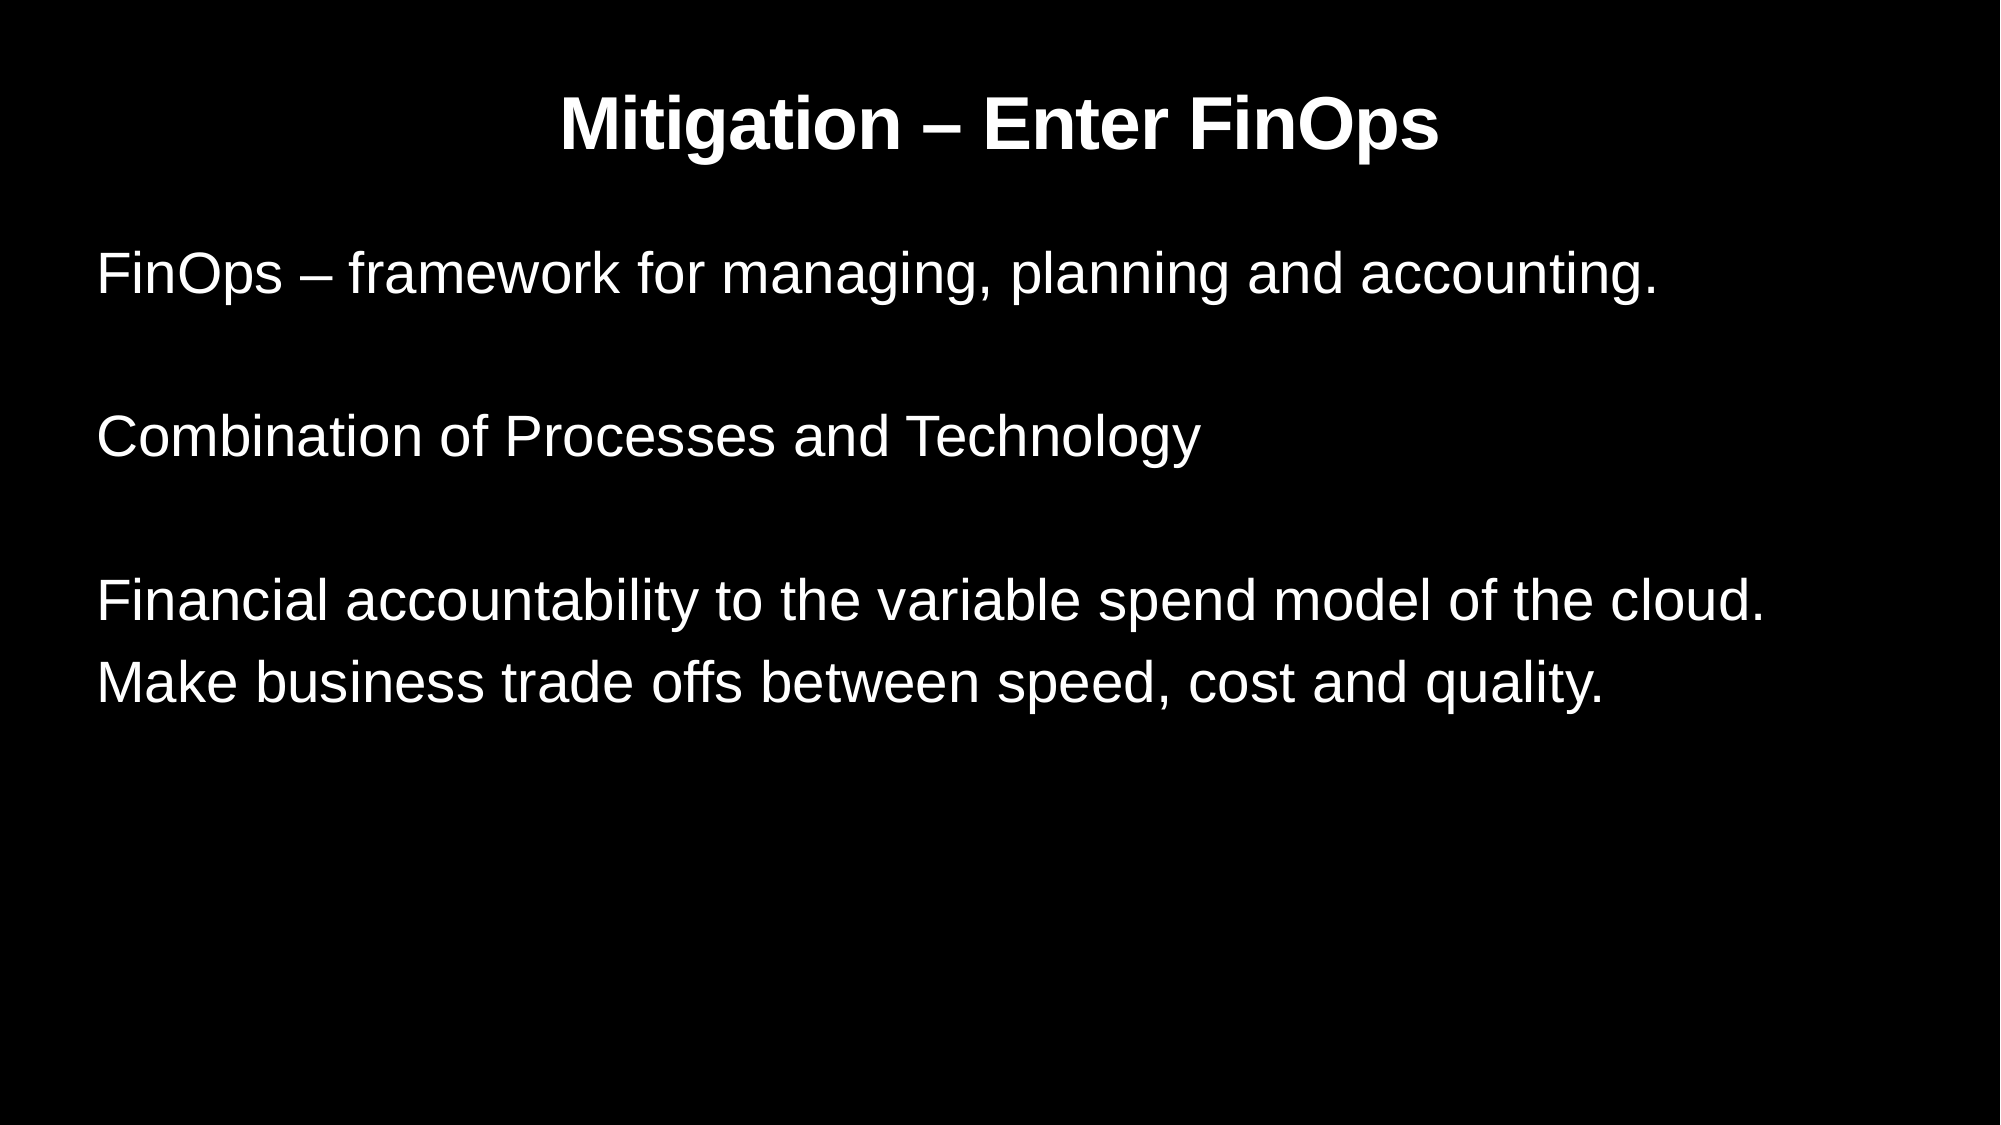

# Mitigation – Enter FinOps
FinOps – framework for managing, planning and accounting.

Combination of Processes and Technology

Financial accountability to the variable spend model of the cloud.
Make business trade offs between speed, cost and quality.